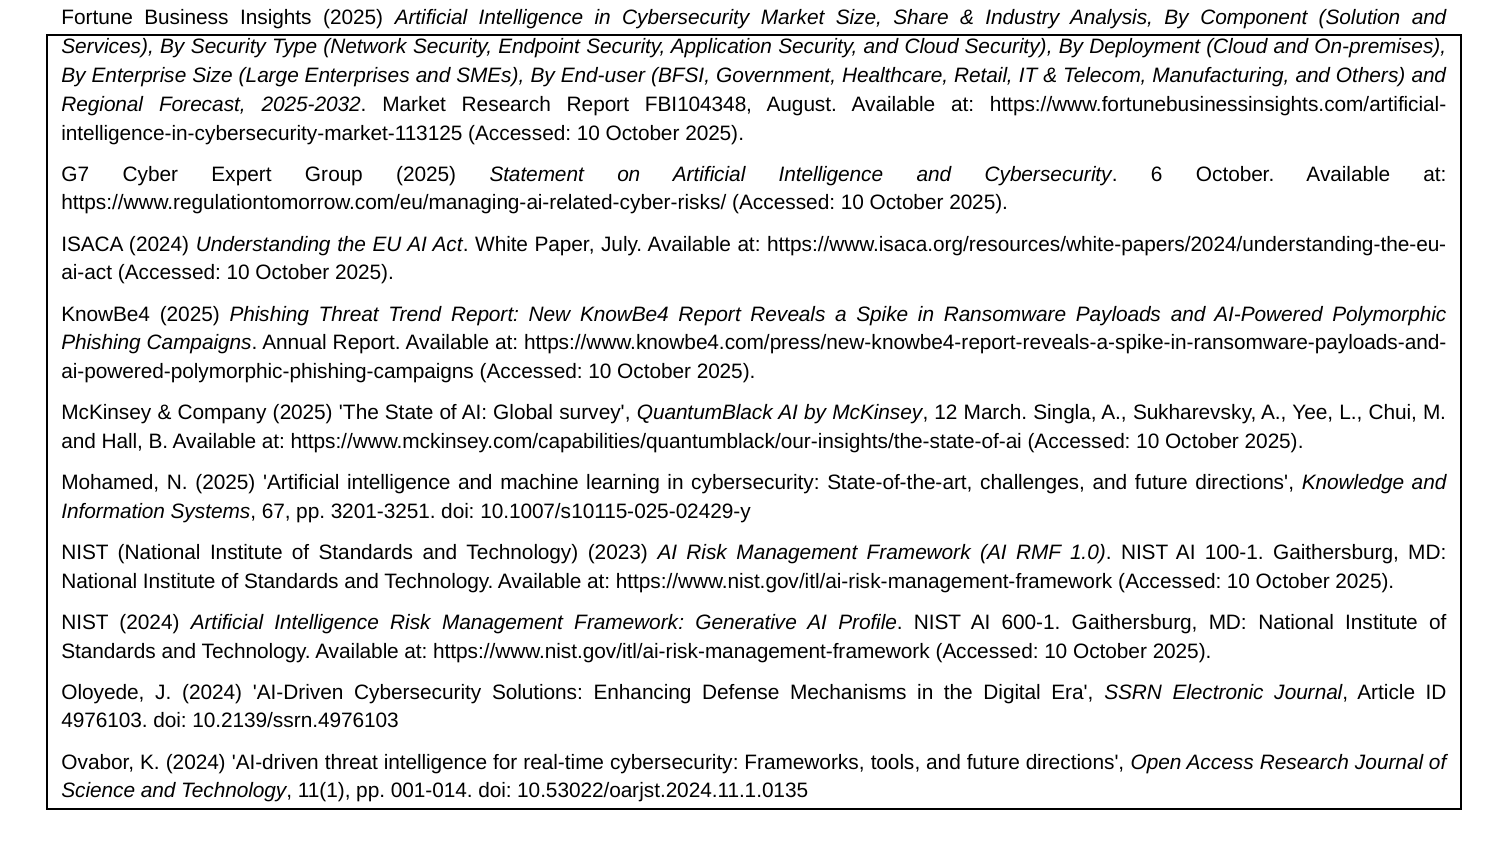

Fortune Business Insights (2025) Artificial Intelligence in Cybersecurity Market Size, Share & Industry Analysis, By Component (Solution and Services), By Security Type (Network Security, Endpoint Security, Application Security, and Cloud Security), By Deployment (Cloud and On-premises), By Enterprise Size (Large Enterprises and SMEs), By End-user (BFSI, Government, Healthcare, Retail, IT & Telecom, Manufacturing, and Others) and Regional Forecast, 2025-2032. Market Research Report FBI104348, August. Available at: https://www.fortunebusinessinsights.com/artificial-intelligence-in-cybersecurity-market-113125 (Accessed: 10 October 2025).
G7 Cyber Expert Group (2025) Statement on Artificial Intelligence and Cybersecurity. 6 October. Available at: https://www.regulationtomorrow.com/eu/managing-ai-related-cyber-risks/ (Accessed: 10 October 2025).
ISACA (2024) Understanding the EU AI Act. White Paper, July. Available at: https://www.isaca.org/resources/white-papers/2024/understanding-the-eu-ai-act (Accessed: 10 October 2025).
KnowBe4 (2025) Phishing Threat Trend Report: New KnowBe4 Report Reveals a Spike in Ransomware Payloads and AI-Powered Polymorphic Phishing Campaigns. Annual Report. Available at: https://www.knowbe4.com/press/new-knowbe4-report-reveals-a-spike-in-ransomware-payloads-and-ai-powered-polymorphic-phishing-campaigns (Accessed: 10 October 2025).
McKinsey & Company (2025) 'The State of AI: Global survey', QuantumBlack AI by McKinsey, 12 March. Singla, A., Sukharevsky, A., Yee, L., Chui, M. and Hall, B. Available at: https://www.mckinsey.com/capabilities/quantumblack/our-insights/the-state-of-ai (Accessed: 10 October 2025).
Mohamed, N. (2025) 'Artificial intelligence and machine learning in cybersecurity: State-of-the-art, challenges, and future directions', Knowledge and Information Systems, 67, pp. 3201-3251. doi: 10.1007/s10115-025-02429-y
NIST (National Institute of Standards and Technology) (2023) AI Risk Management Framework (AI RMF 1.0). NIST AI 100-1. Gaithersburg, MD: National Institute of Standards and Technology. Available at: https://www.nist.gov/itl/ai-risk-management-framework (Accessed: 10 October 2025).
NIST (2024) Artificial Intelligence Risk Management Framework: Generative AI Profile. NIST AI 600-1. Gaithersburg, MD: National Institute of Standards and Technology. Available at: https://www.nist.gov/itl/ai-risk-management-framework (Accessed: 10 October 2025).
Oloyede, J. (2024) 'AI-Driven Cybersecurity Solutions: Enhancing Defense Mechanisms in the Digital Era', SSRN Electronic Journal, Article ID 4976103. doi: 10.2139/ssrn.4976103
Ovabor, K. (2024) 'AI-driven threat intelligence for real-time cybersecurity: Frameworks, tools, and future directions', Open Access Research Journal of Science and Technology, 11(1), pp. 001-014. doi: 10.53022/oarjst.2024.11.1.0135